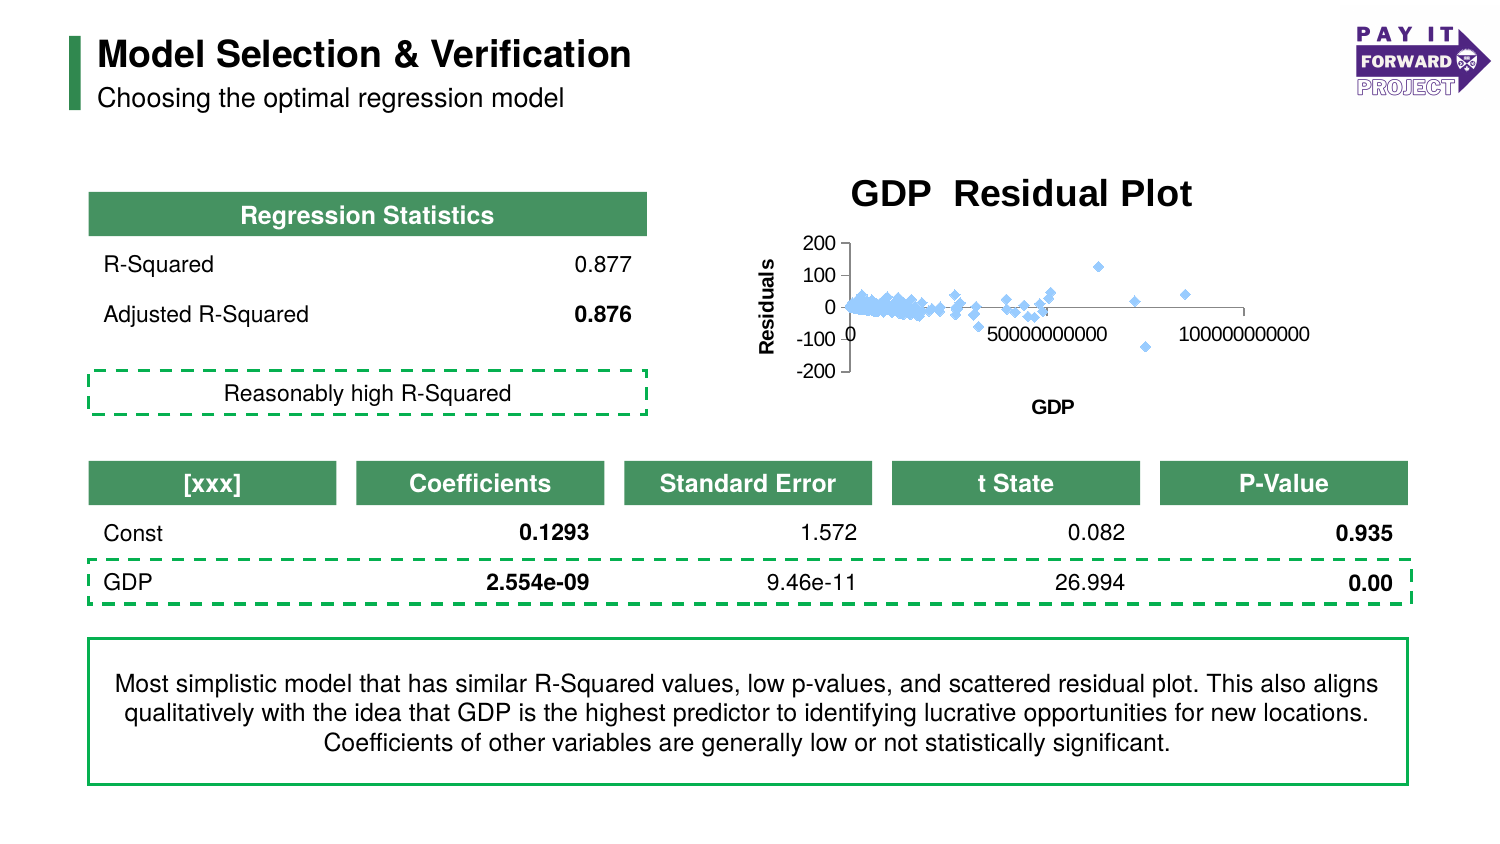

Model Selection & Verification

Choosing the optimal regression model

### Chart: GDP  Residual Plot

| Category |  |
|---|---|
Regression Statistics
R-Squared
0.877
Adjusted R-Squared
0.876
Reasonably high R-Squared
t State
P-Value
Standard Error
Coefficients
[xxx]
0.082
0.1293
1.572
Const
0.935

GDP
26.994
2.554e-09
9.46e-11
0.00
Most simplistic model that has similar R-Squared values, low p-values, and scattered residual plot. This also aligns qualitatively with the idea that GDP is the highest predictor to identifying lucrative opportunities for new locations. Coefficients of other variables are generally low or not statistically significant.